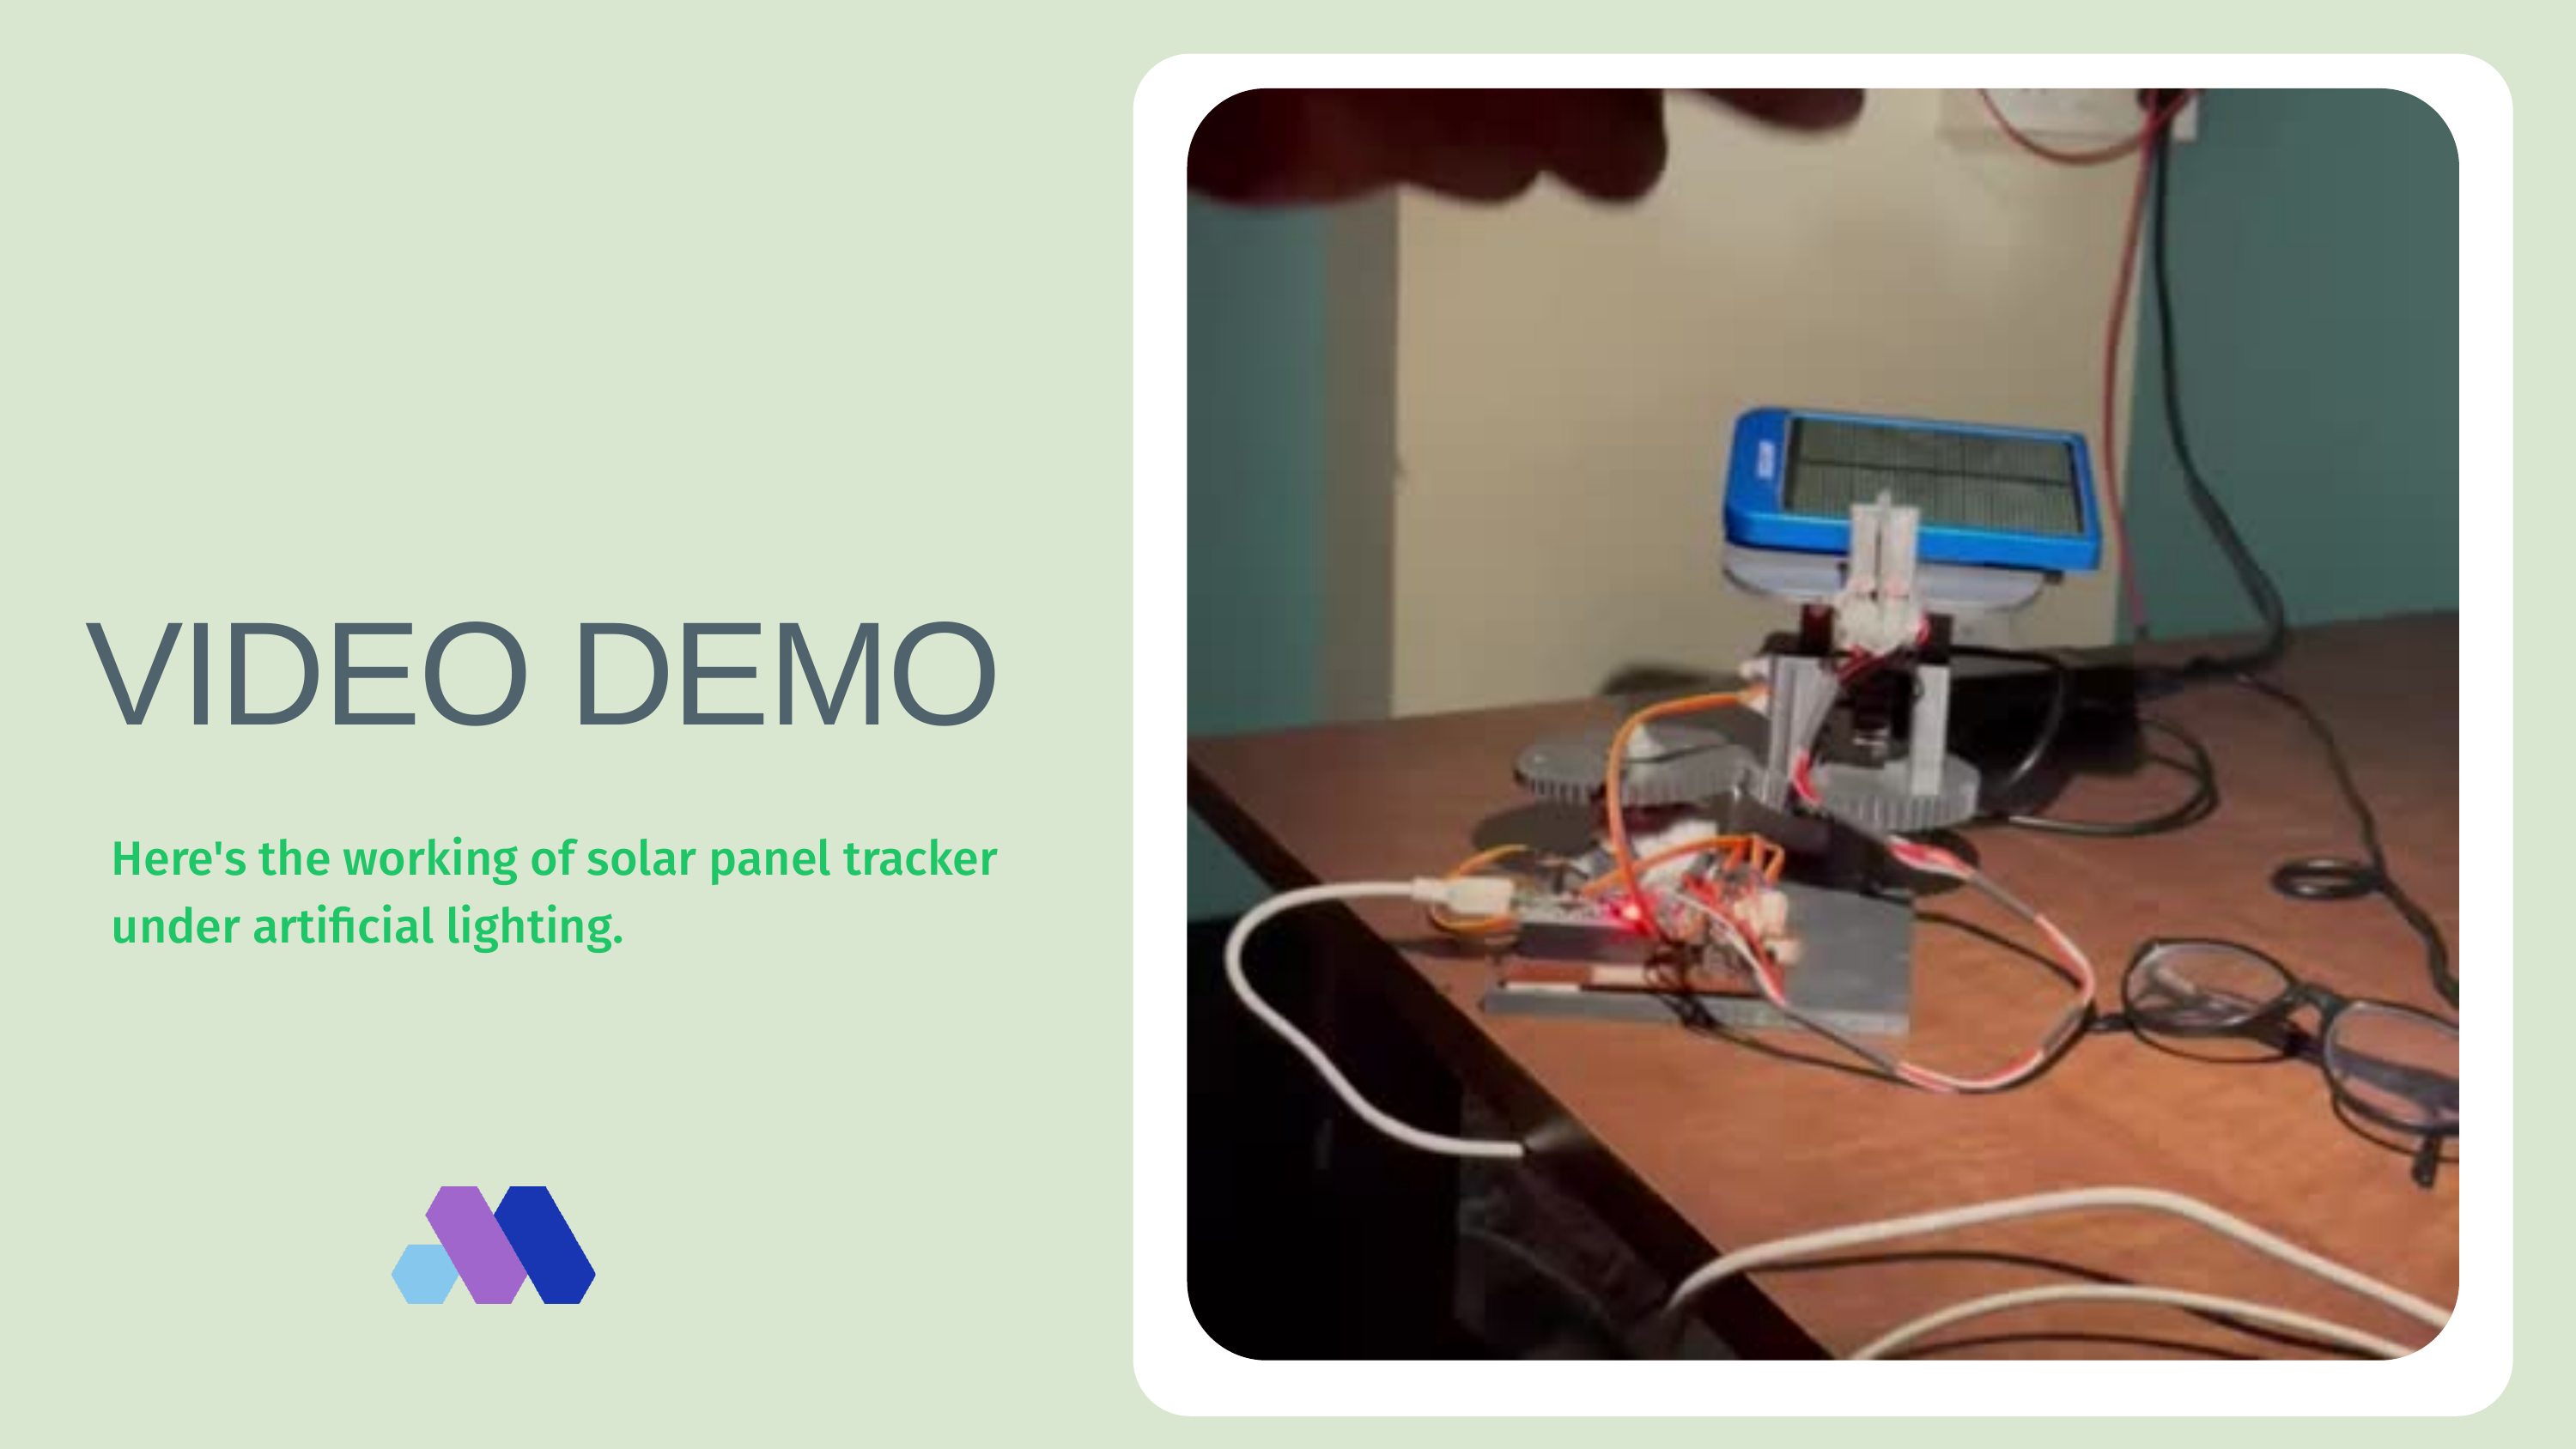

VIDEO DEMO
Here's the working of solar panel tracker under artificial lighting.